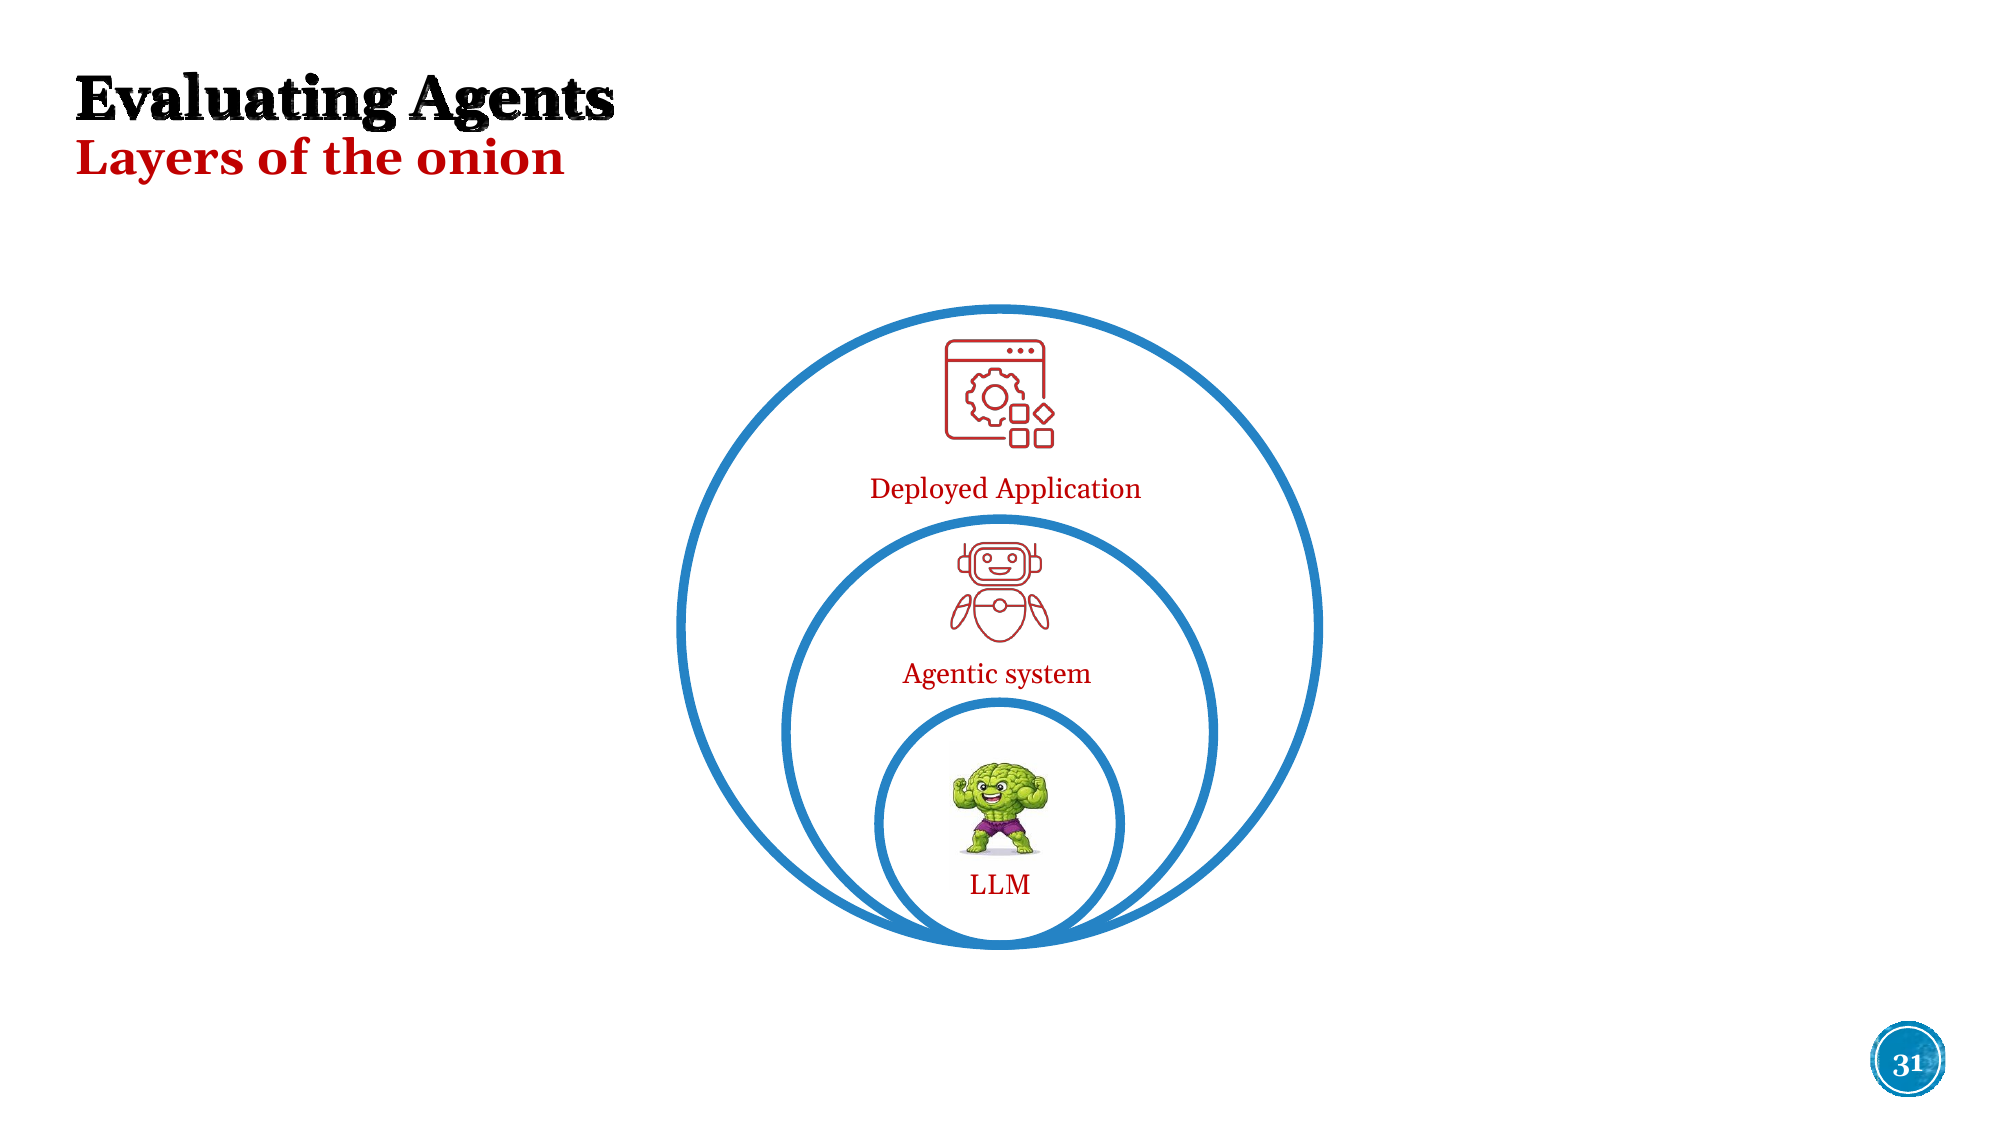

# Evaluating Agents
Layers of the onion

Deployed Application

Agentic system

LLM

31